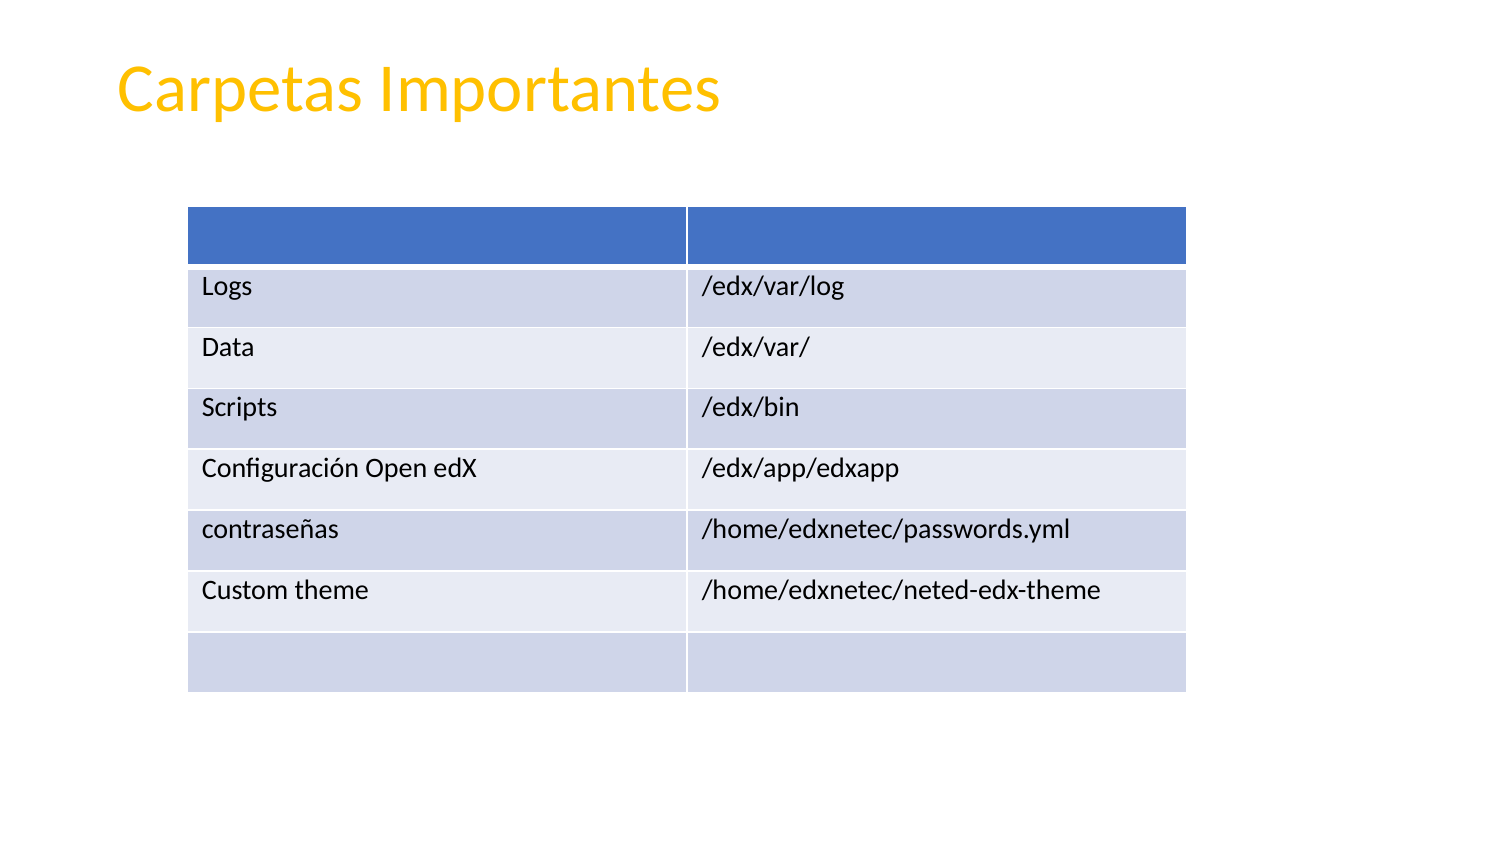

Carpetas Importantes
|  |  |
| --- | --- |
| Logs | /edx/var/log |
| Data | /edx/var/ |
| Scripts | /edx/bin |
| Configuración Open edX | /edx/app/edxapp |
| contraseñas | /home/edxnetec/passwords.yml |
| Custom theme | /home/edxnetec/neted-edx-theme |
|  |  |